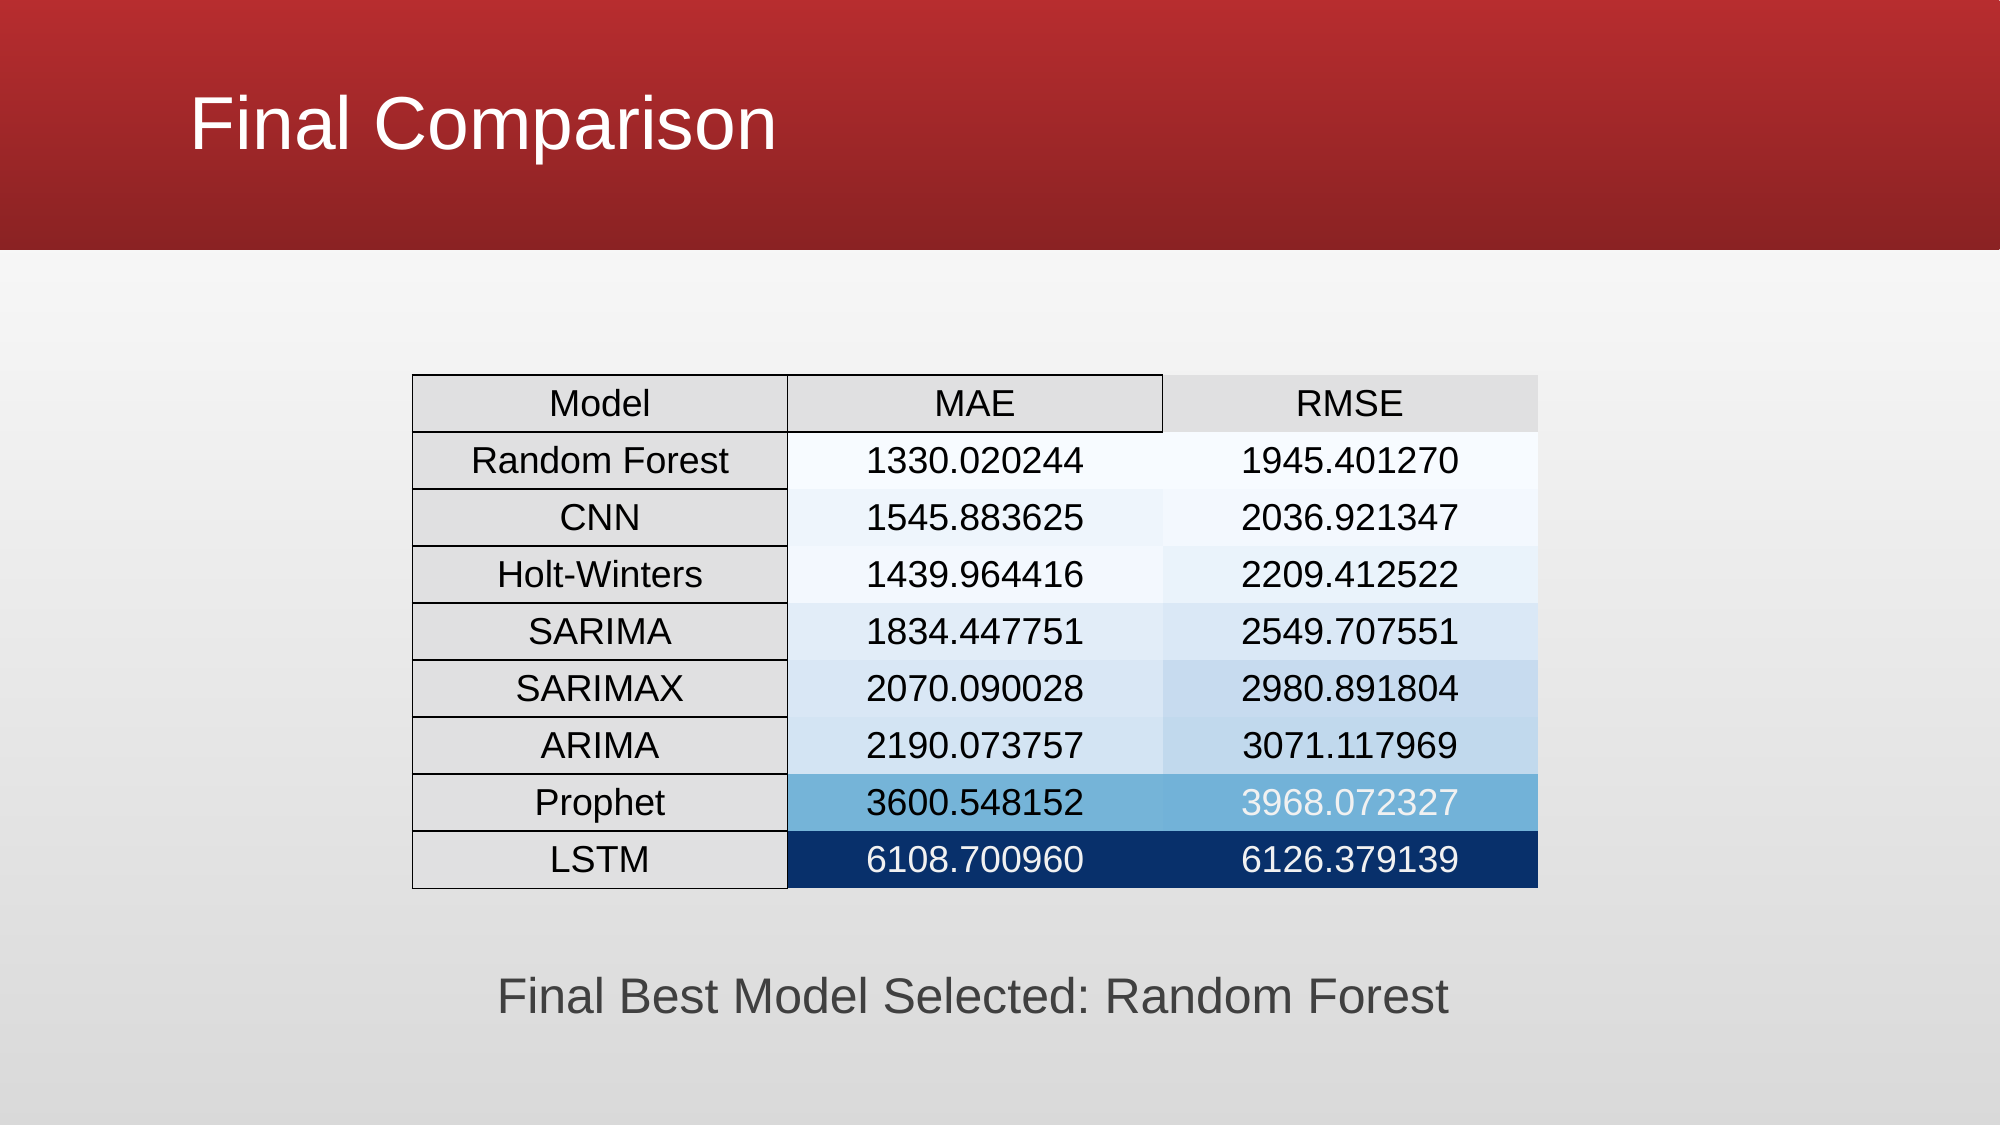

# Final Comparison
| Model | MAE | RMSE |
| --- | --- | --- |
| Random Forest | 1330.020244 | 1945.401270 |
| CNN | 1545.883625 | 2036.921347 |
| Holt-Winters | 1439.964416 | 2209.412522 |
| SARIMA | 1834.447751 | 2549.707551 |
| SARIMAX | 2070.090028 | 2980.891804 |
| ARIMA | 2190.073757 | 3071.117969 |
| Prophet | 3600.548152 | 3968.072327 |
| LSTM | 6108.700960 | 6126.379139 |
Final Best Model Selected: Random Forest